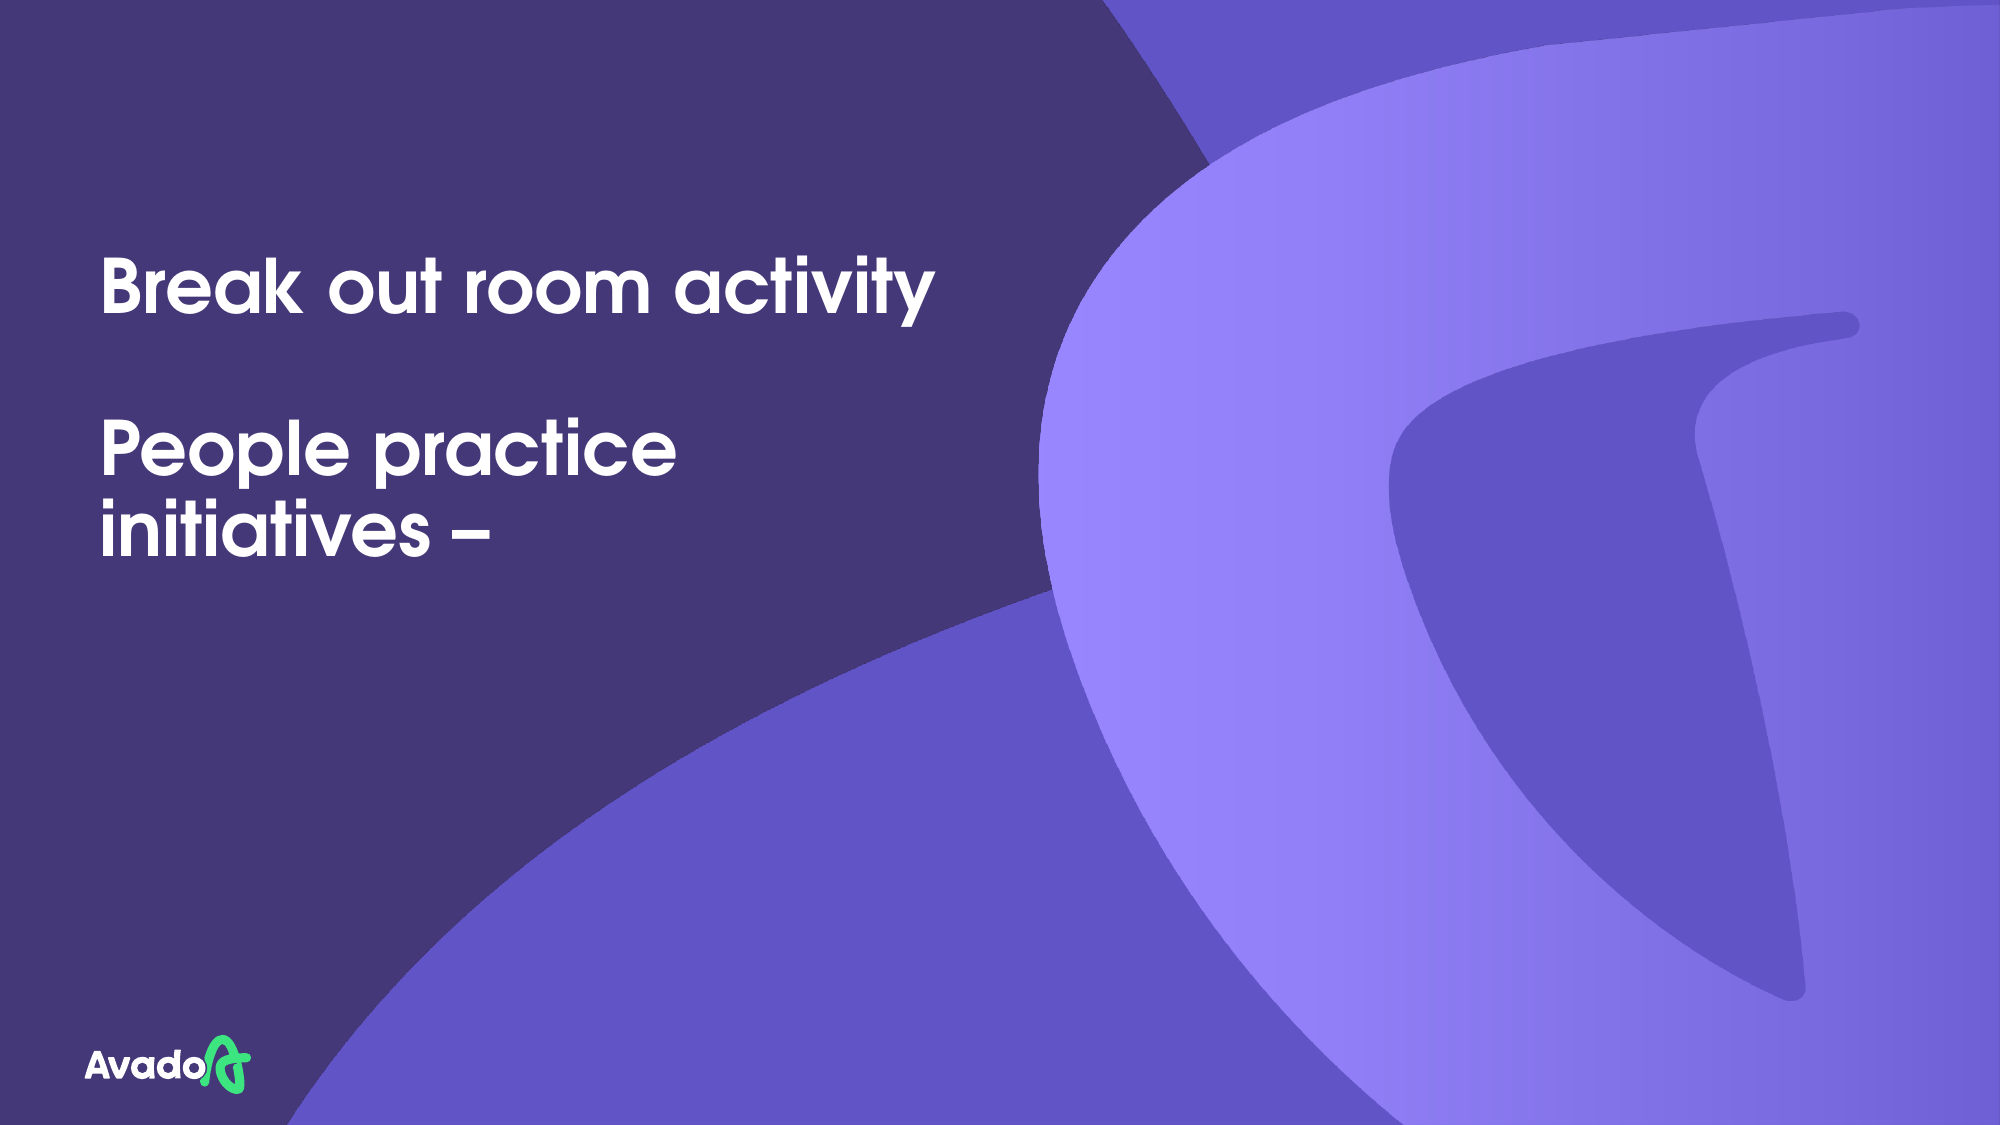

# Break out room activity People practice initiatives –